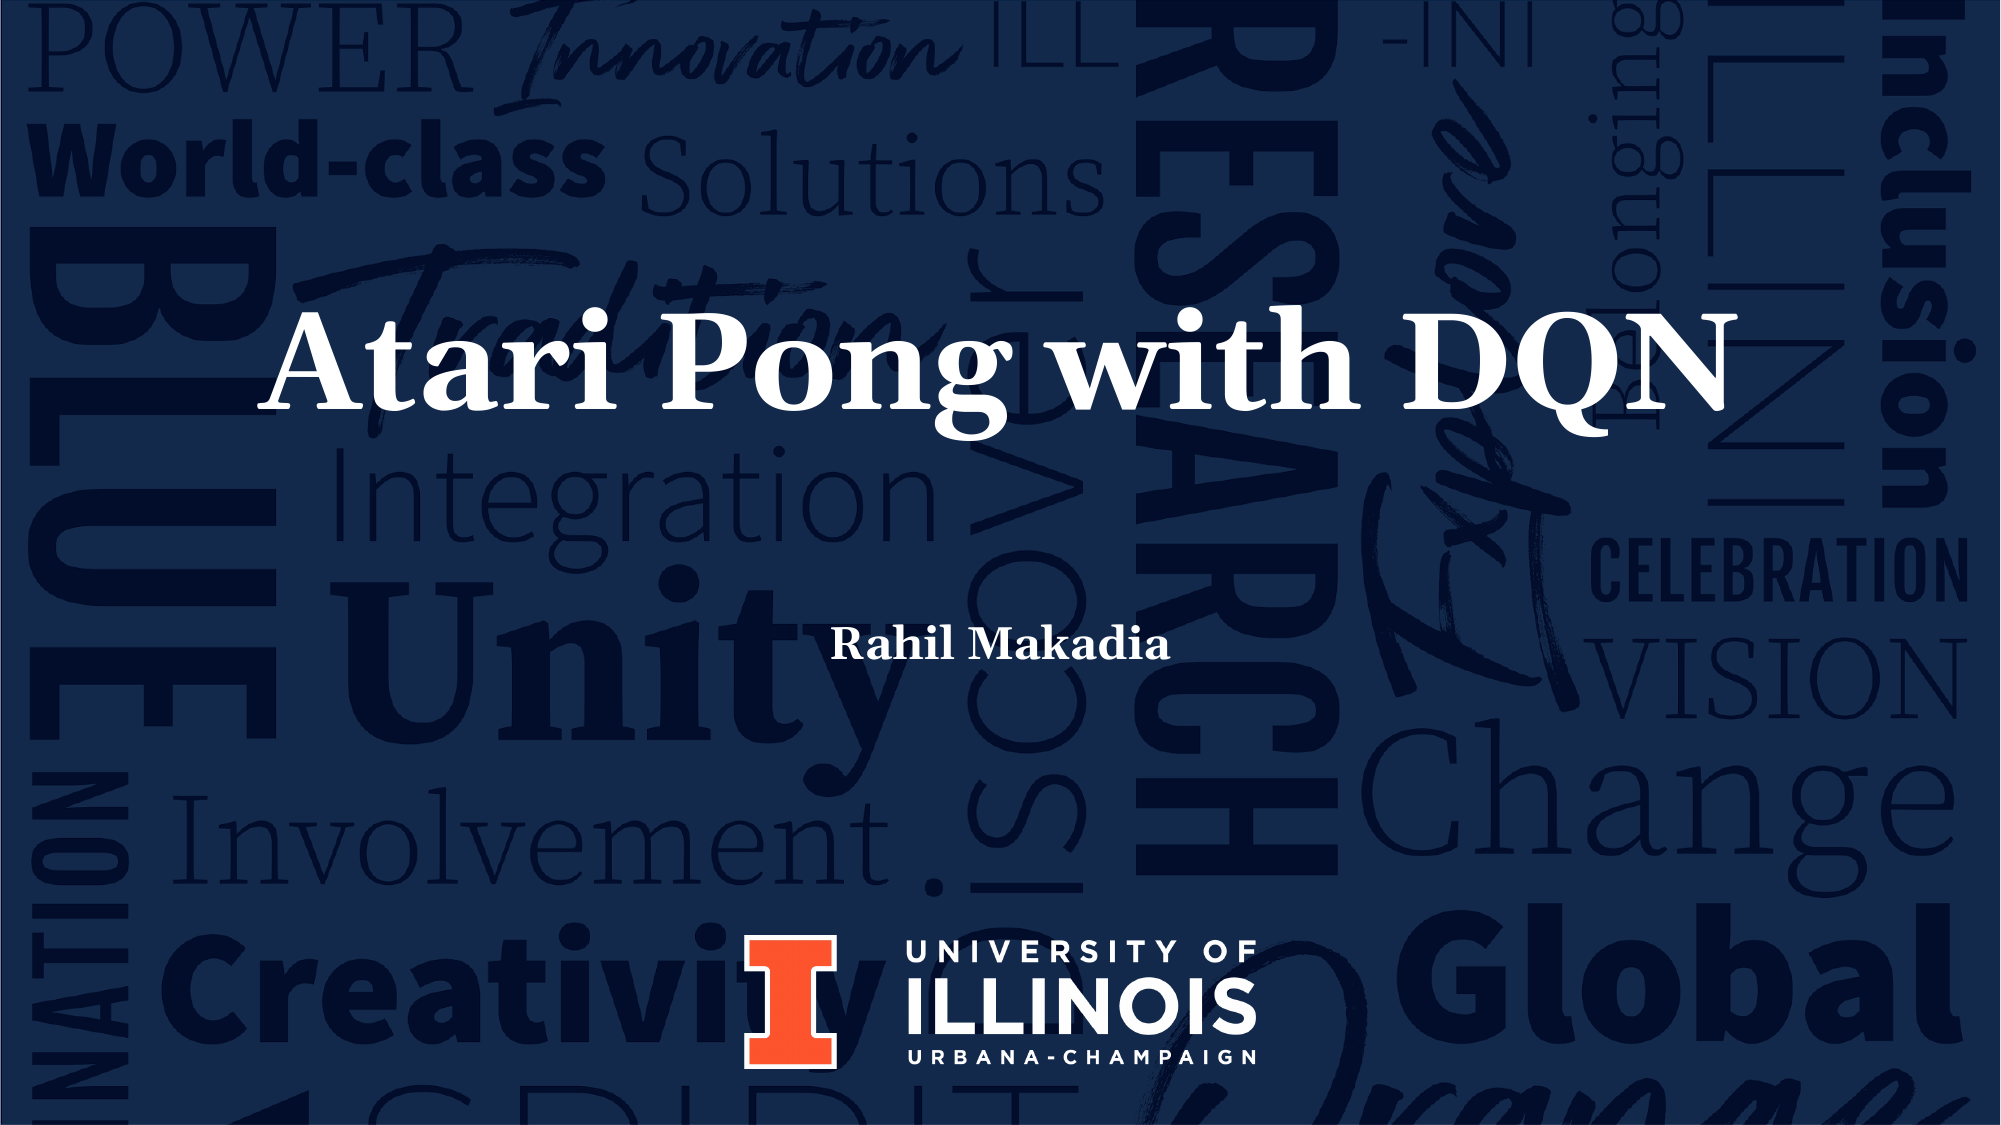

# Atari Pong with DQN
Rahil Makadia
1